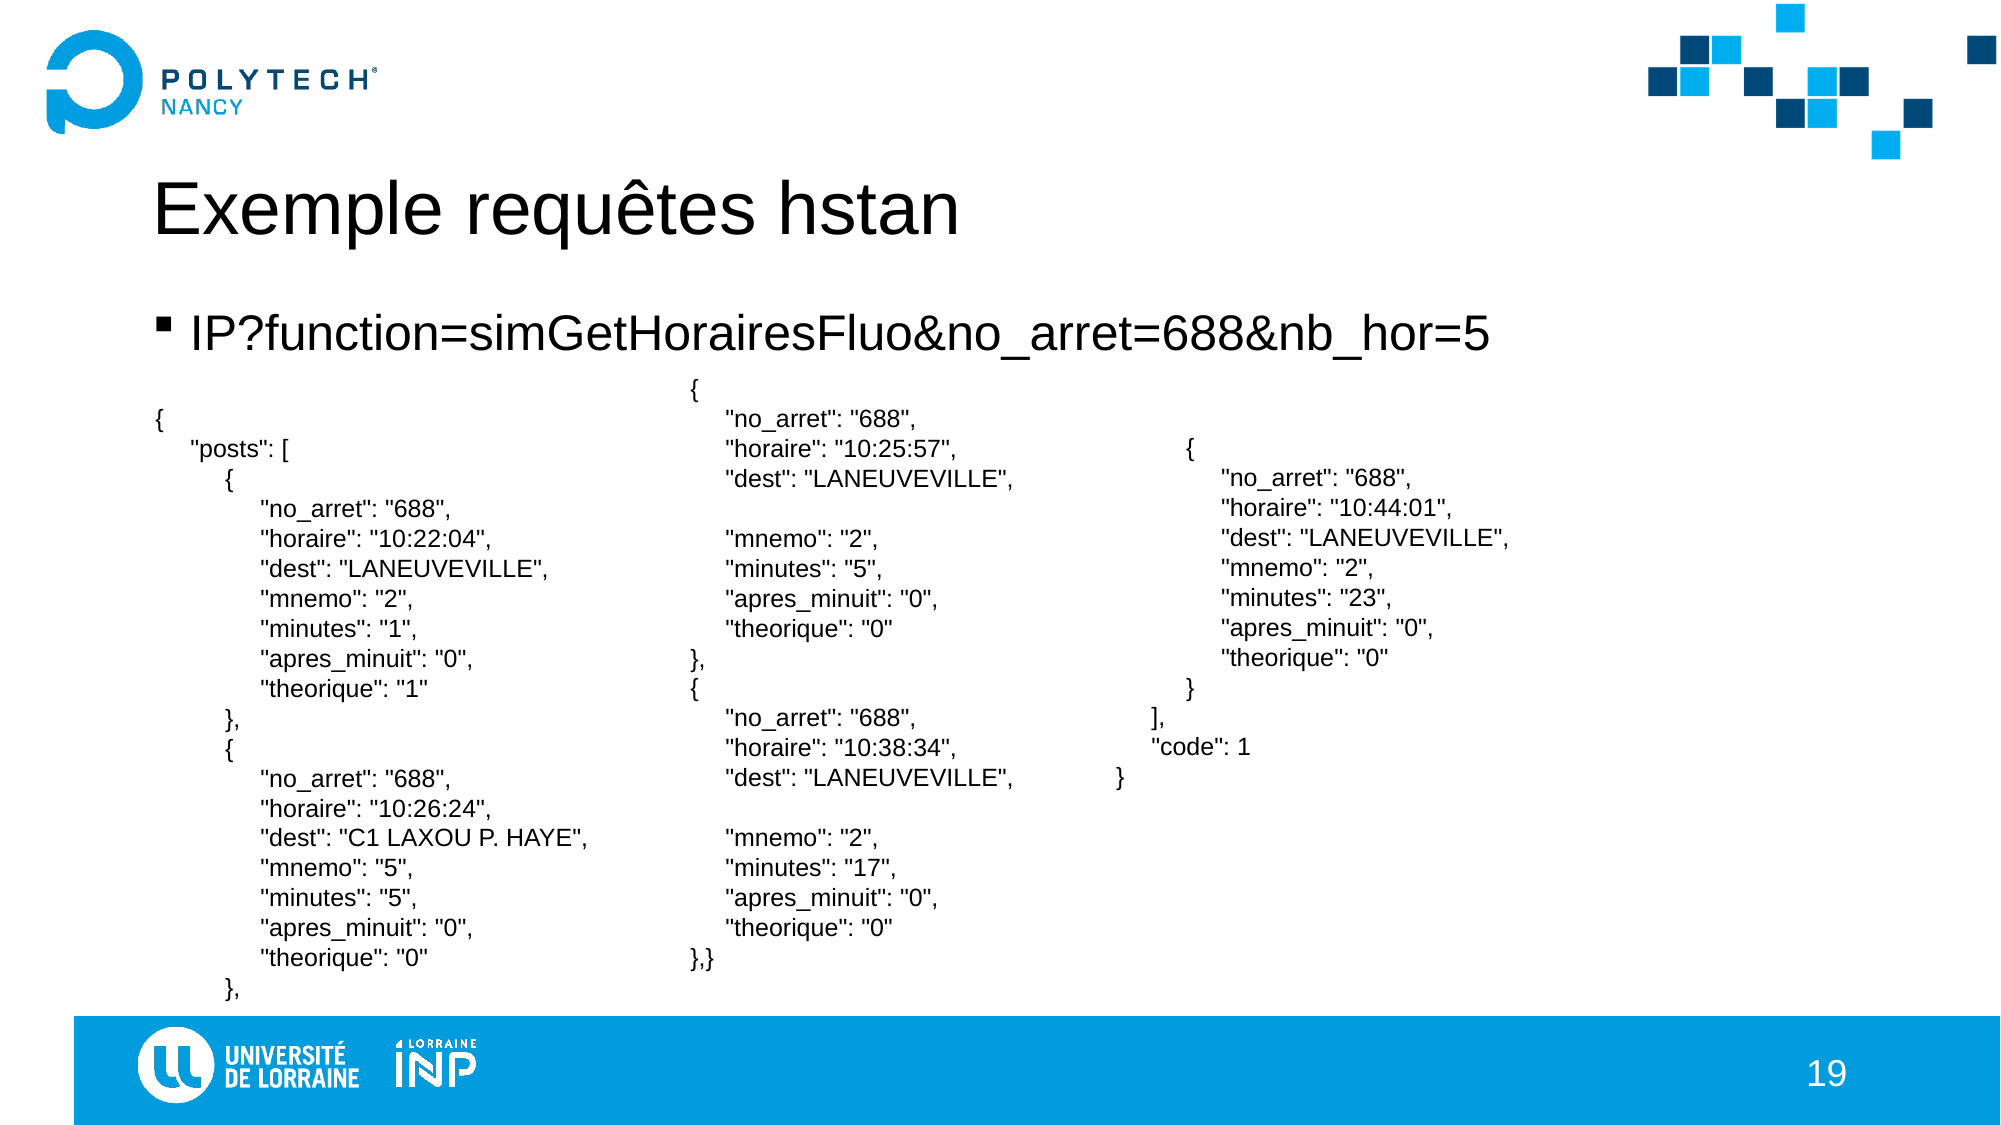

# Exemple requêtes hstan
IP?function=simGetHorairesFluo&no_arret=688&nb_hor=5
{
     "posts": [
          {
               "no_arret": "688",
               "horaire": "10:22:04",
               "dest": "LANEUVEVILLE",
               "mnemo": "2",
               "minutes": "1",
               "apres_minuit": "0",
               "theorique": "1"
          },
          {
               "no_arret": "688",
               "horaire": "10:26:24",
               "dest": "C1 LAXOU P. HAYE",
               "mnemo": "5",
               "minutes": "5",
               "apres_minuit": "0",
               "theorique": "0"
          },
          {
               "no_arret": "688",
               "horaire": "10:25:57",
               "dest": "LANEUVEVILLE",
               "mnemo": "2",
               "minutes": "5",
               "apres_minuit": "0",
               "theorique": "0"
          },
          {
               "no_arret": "688",
               "horaire": "10:38:34",
               "dest": "LANEUVEVILLE",
               "mnemo": "2",
               "minutes": "17",
               "apres_minuit": "0",
               "theorique": "0"
          },}

          {
               "no_arret": "688",
               "horaire": "10:44:01",
               "dest": "LANEUVEVILLE",
               "mnemo": "2",
               "minutes": "23",
               "apres_minuit": "0",
               "theorique": "0"
          }
     ],
     "code": 1
}